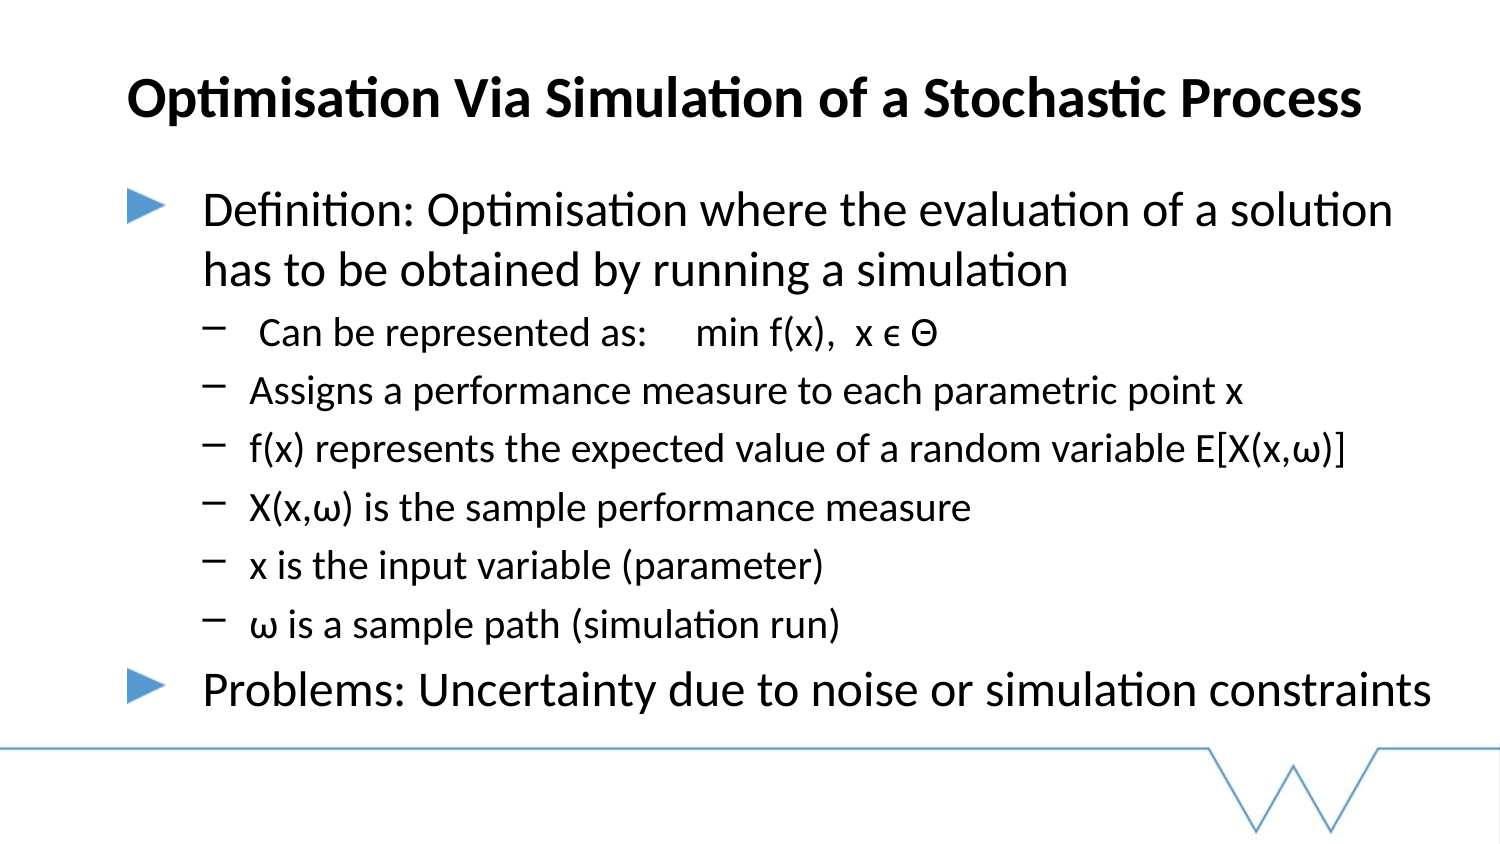

# Optimisation Via Simulation of a Stochastic Process
Definition: Optimisation where the evaluation of a solution has to be obtained by running a simulation
 Can be represented as:     min f(x),  x ϵ Θ
Assigns a performance measure to each parametric point x
f(x) represents the expected value of a random variable E[X(x,ω)]
X(x,ω) is the sample performance measure
x is the input variable (parameter)
ω is a sample path (simulation run)
Problems: Uncertainty due to noise or simulation constraints